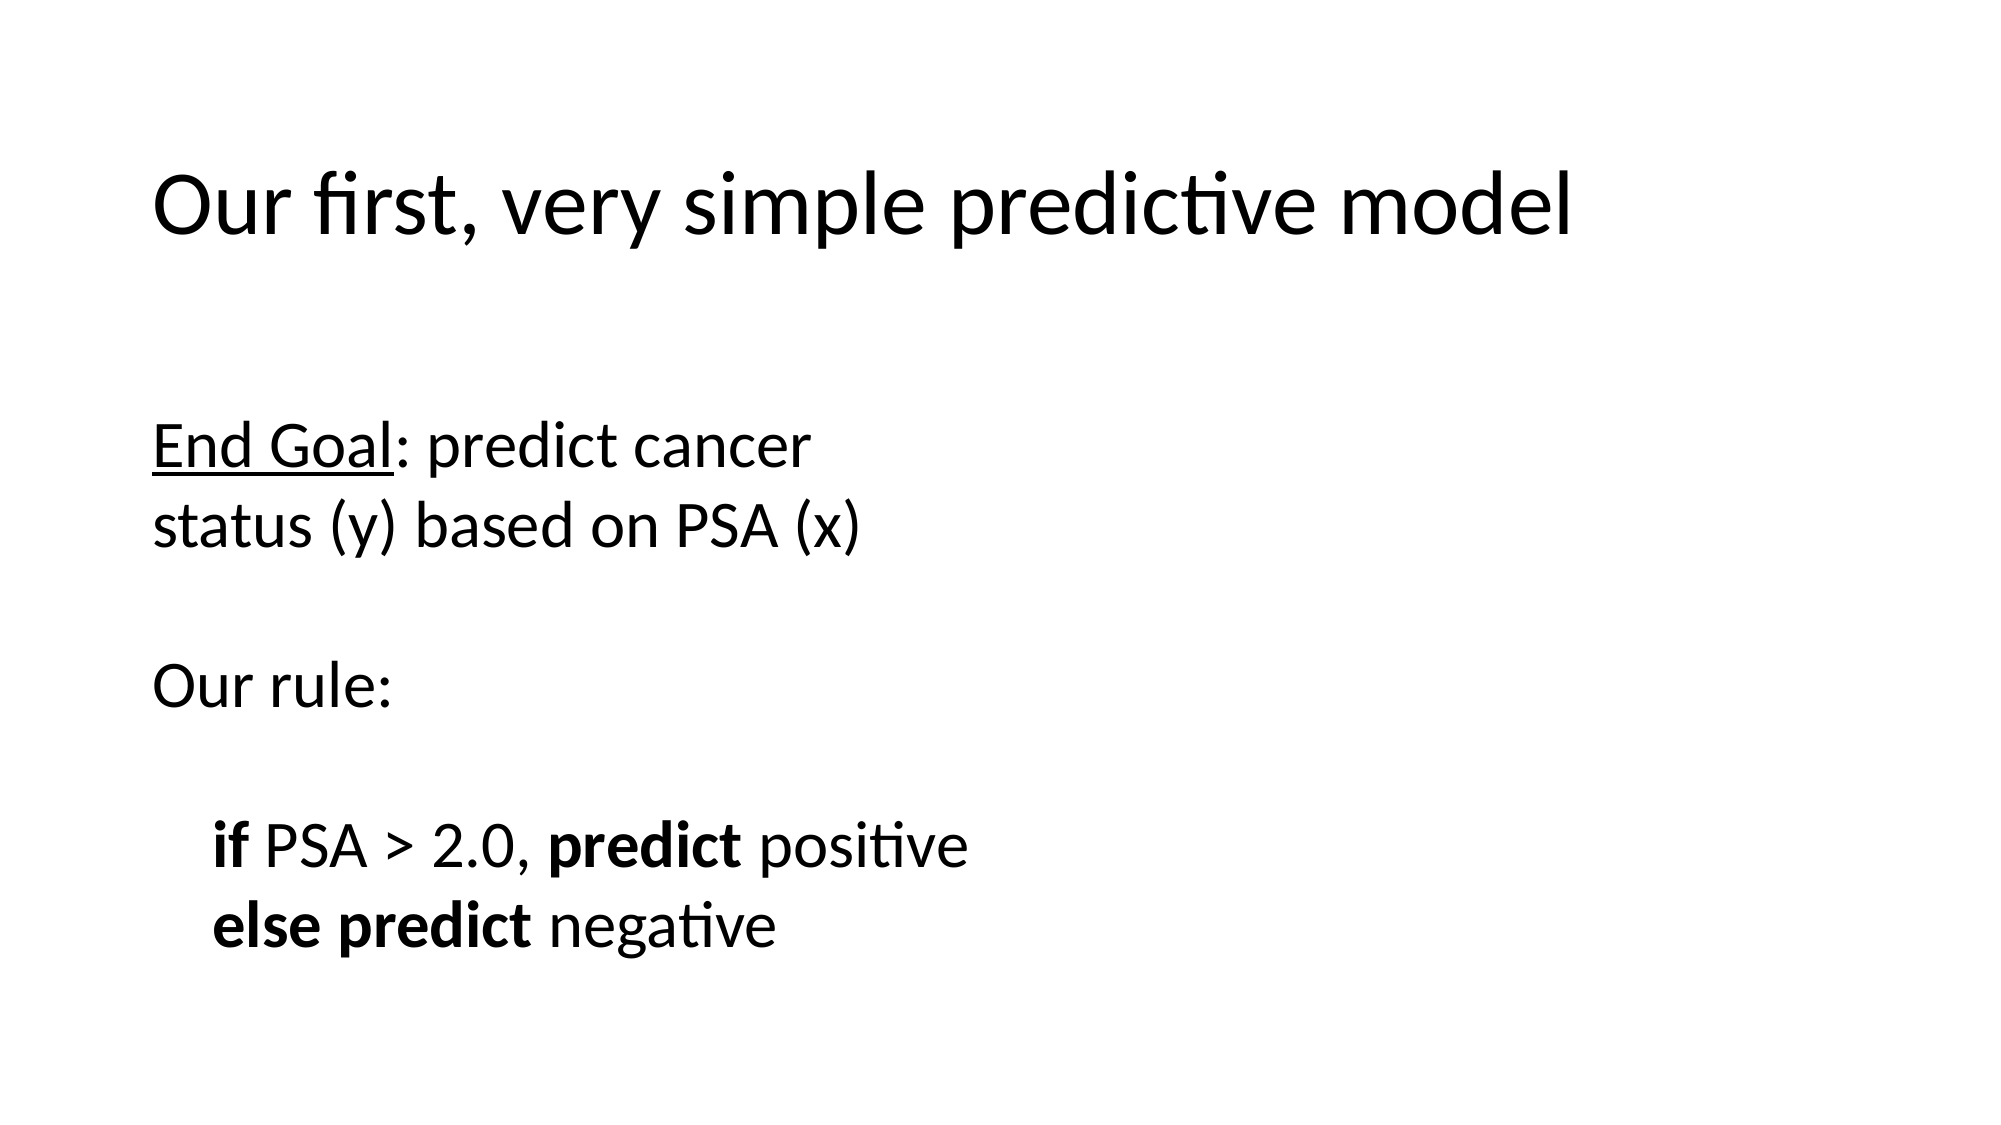

# Our first, very simple predictive model
End Goal: predict cancer status (y) based on PSA (x)

Our rule:

    if PSA > 2.0, predict positive
    else predict negative